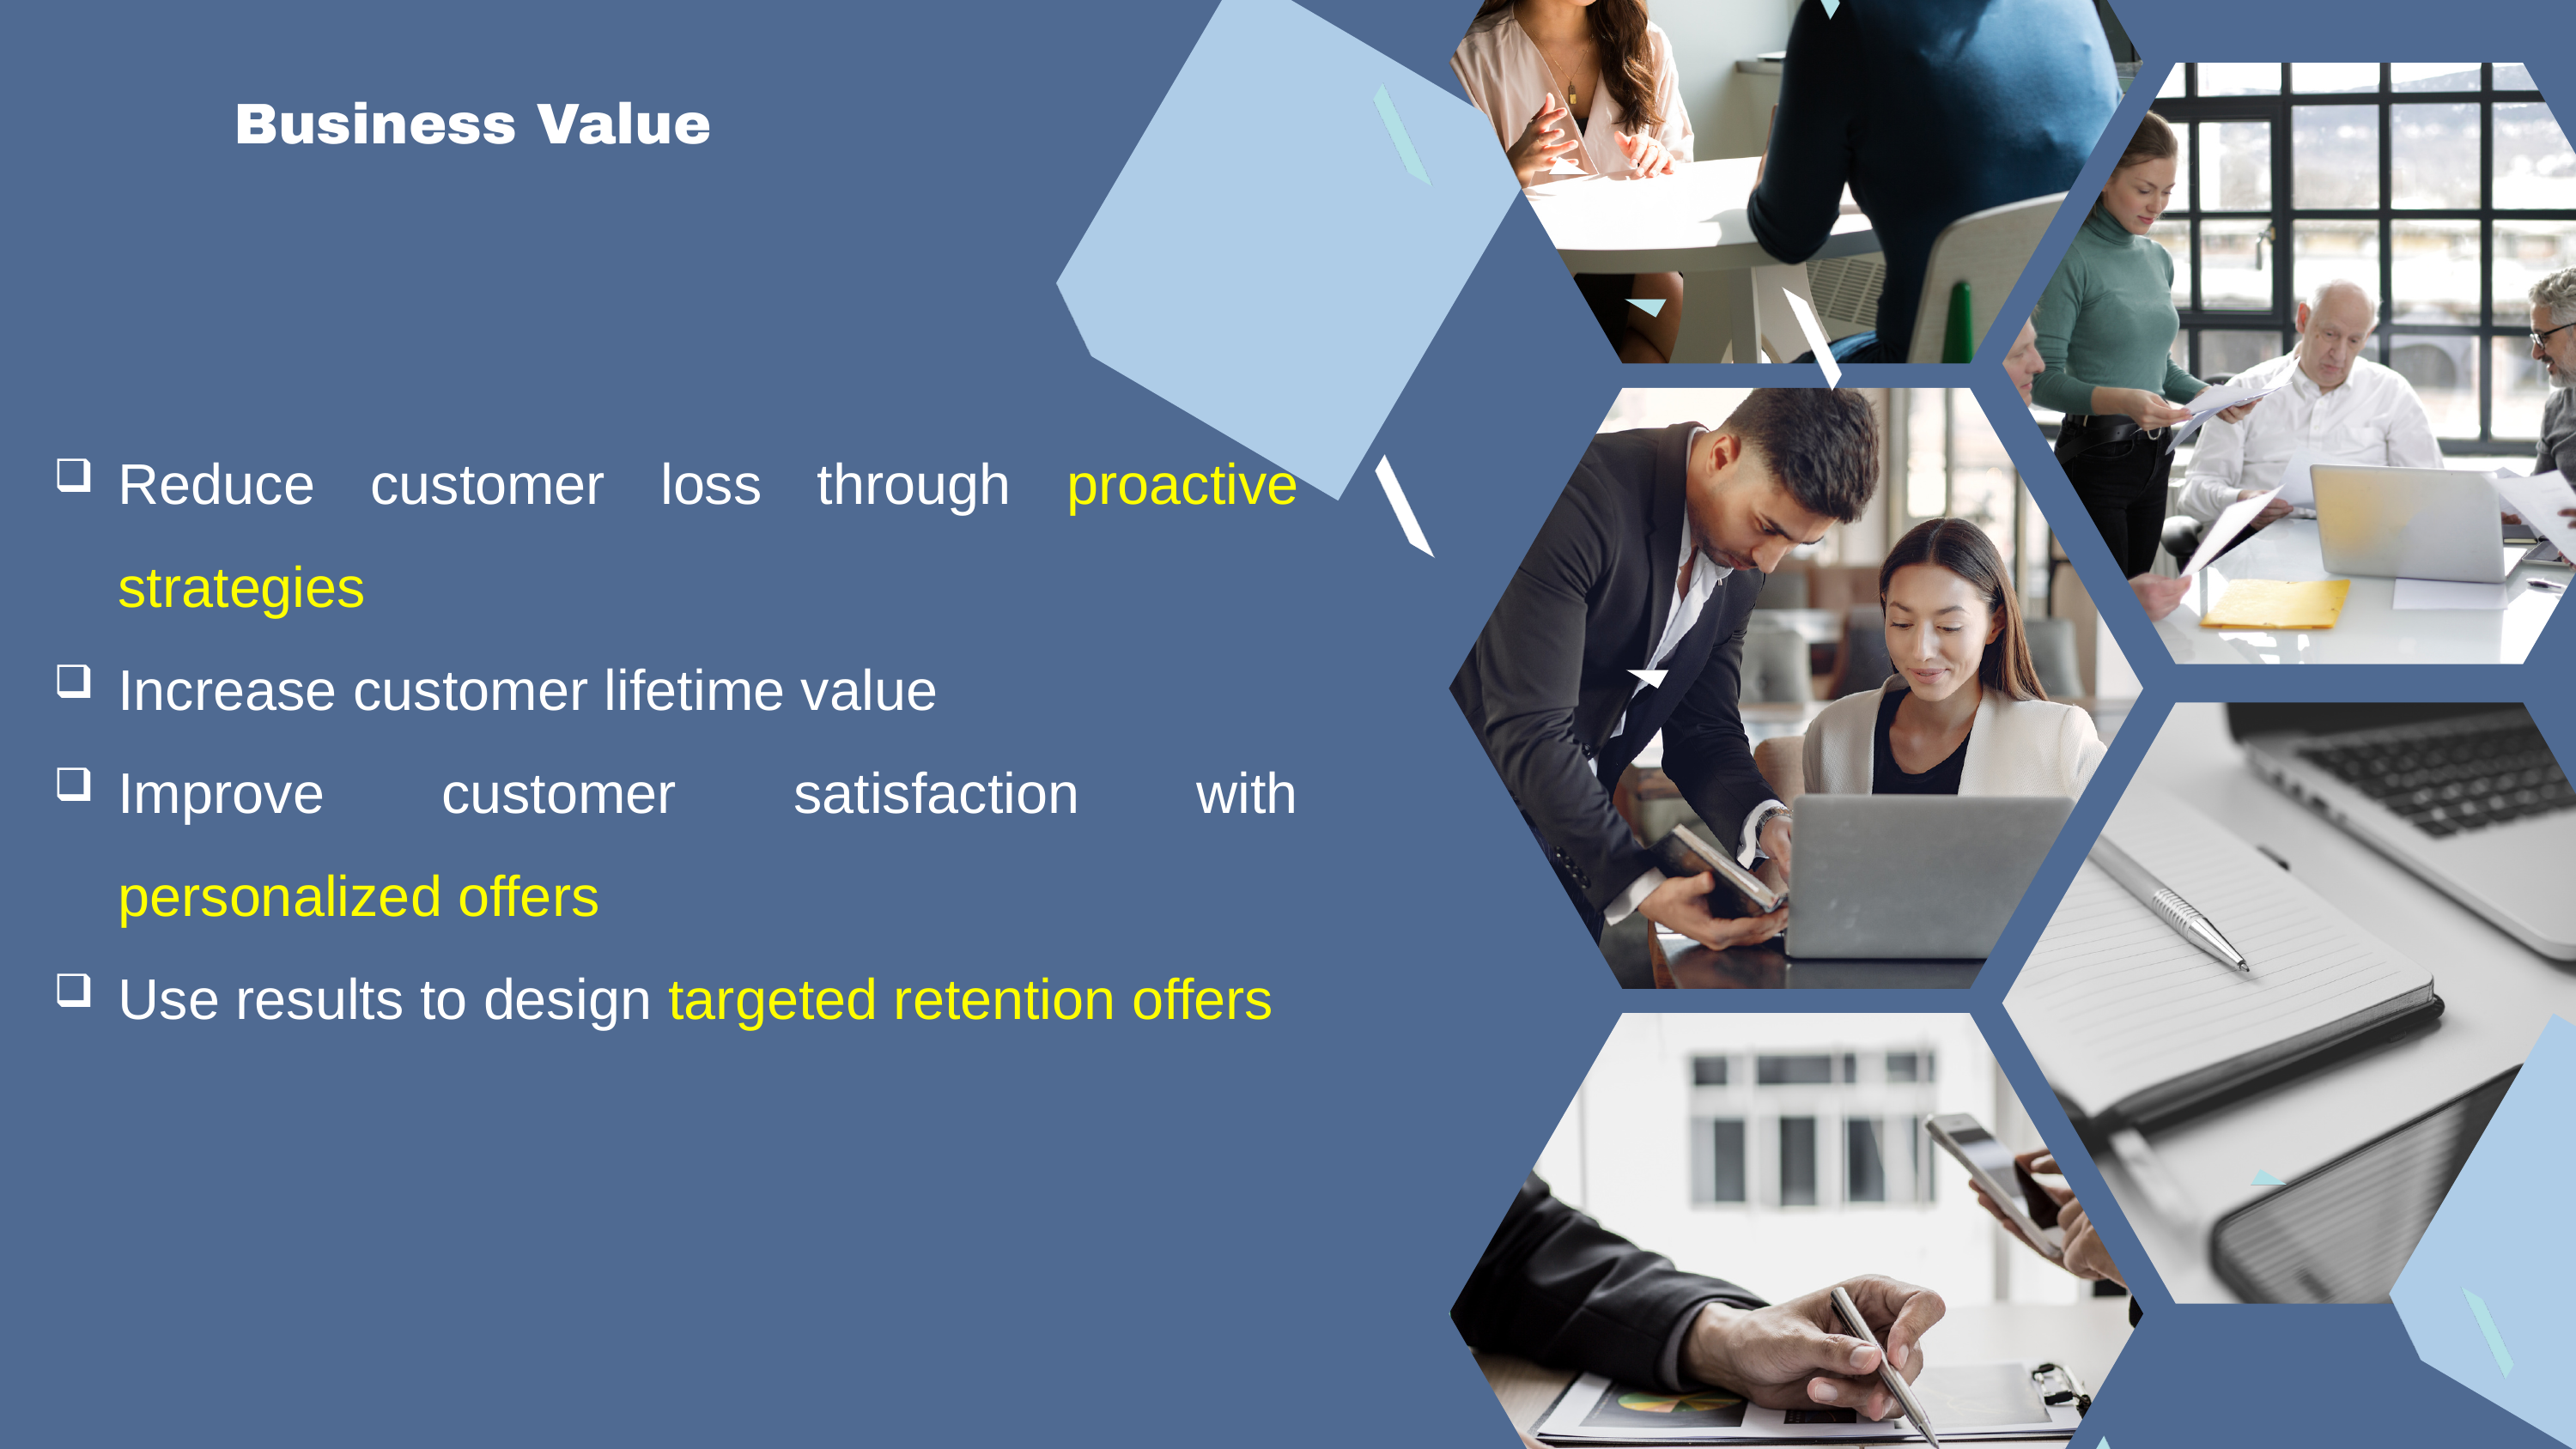

Business Value

Reduce customer loss through proactive strategies
Increase customer lifetime value
Improve customer satisfaction with personalized offers
Use results to design targeted retention offers